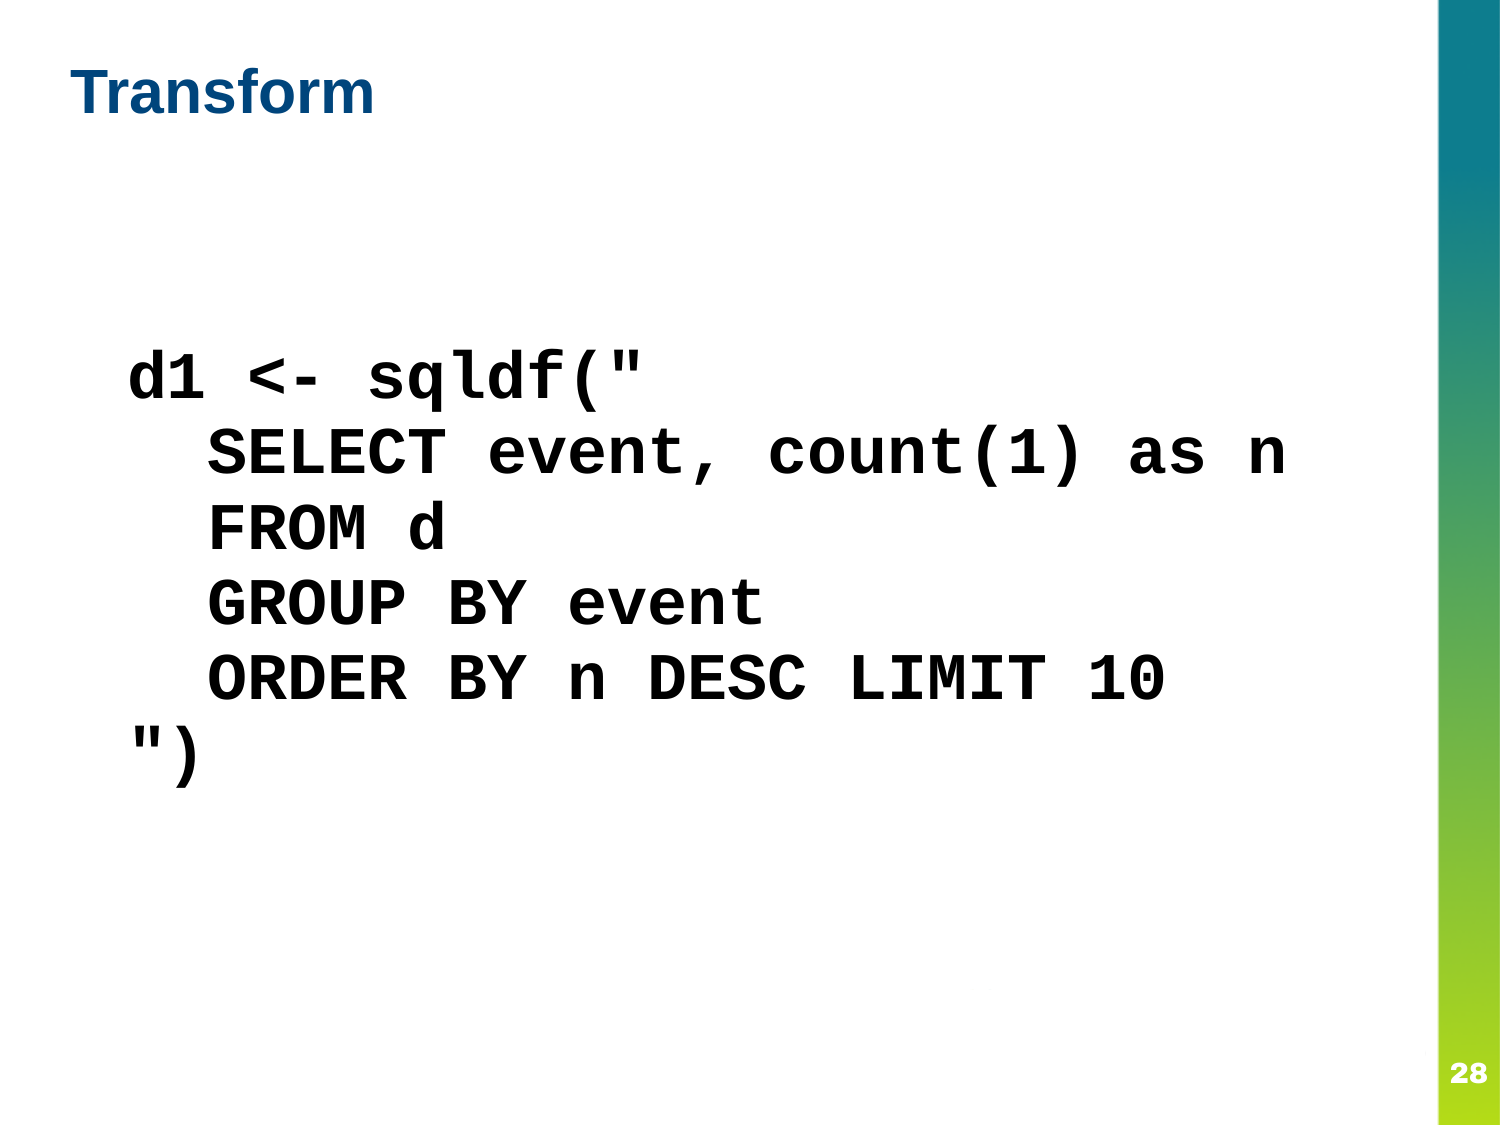

# Transform
d1 <- sqldf("
  SELECT event, count(1) as n
  FROM d
  GROUP BY event
  ORDER BY n DESC LIMIT 10
")
28